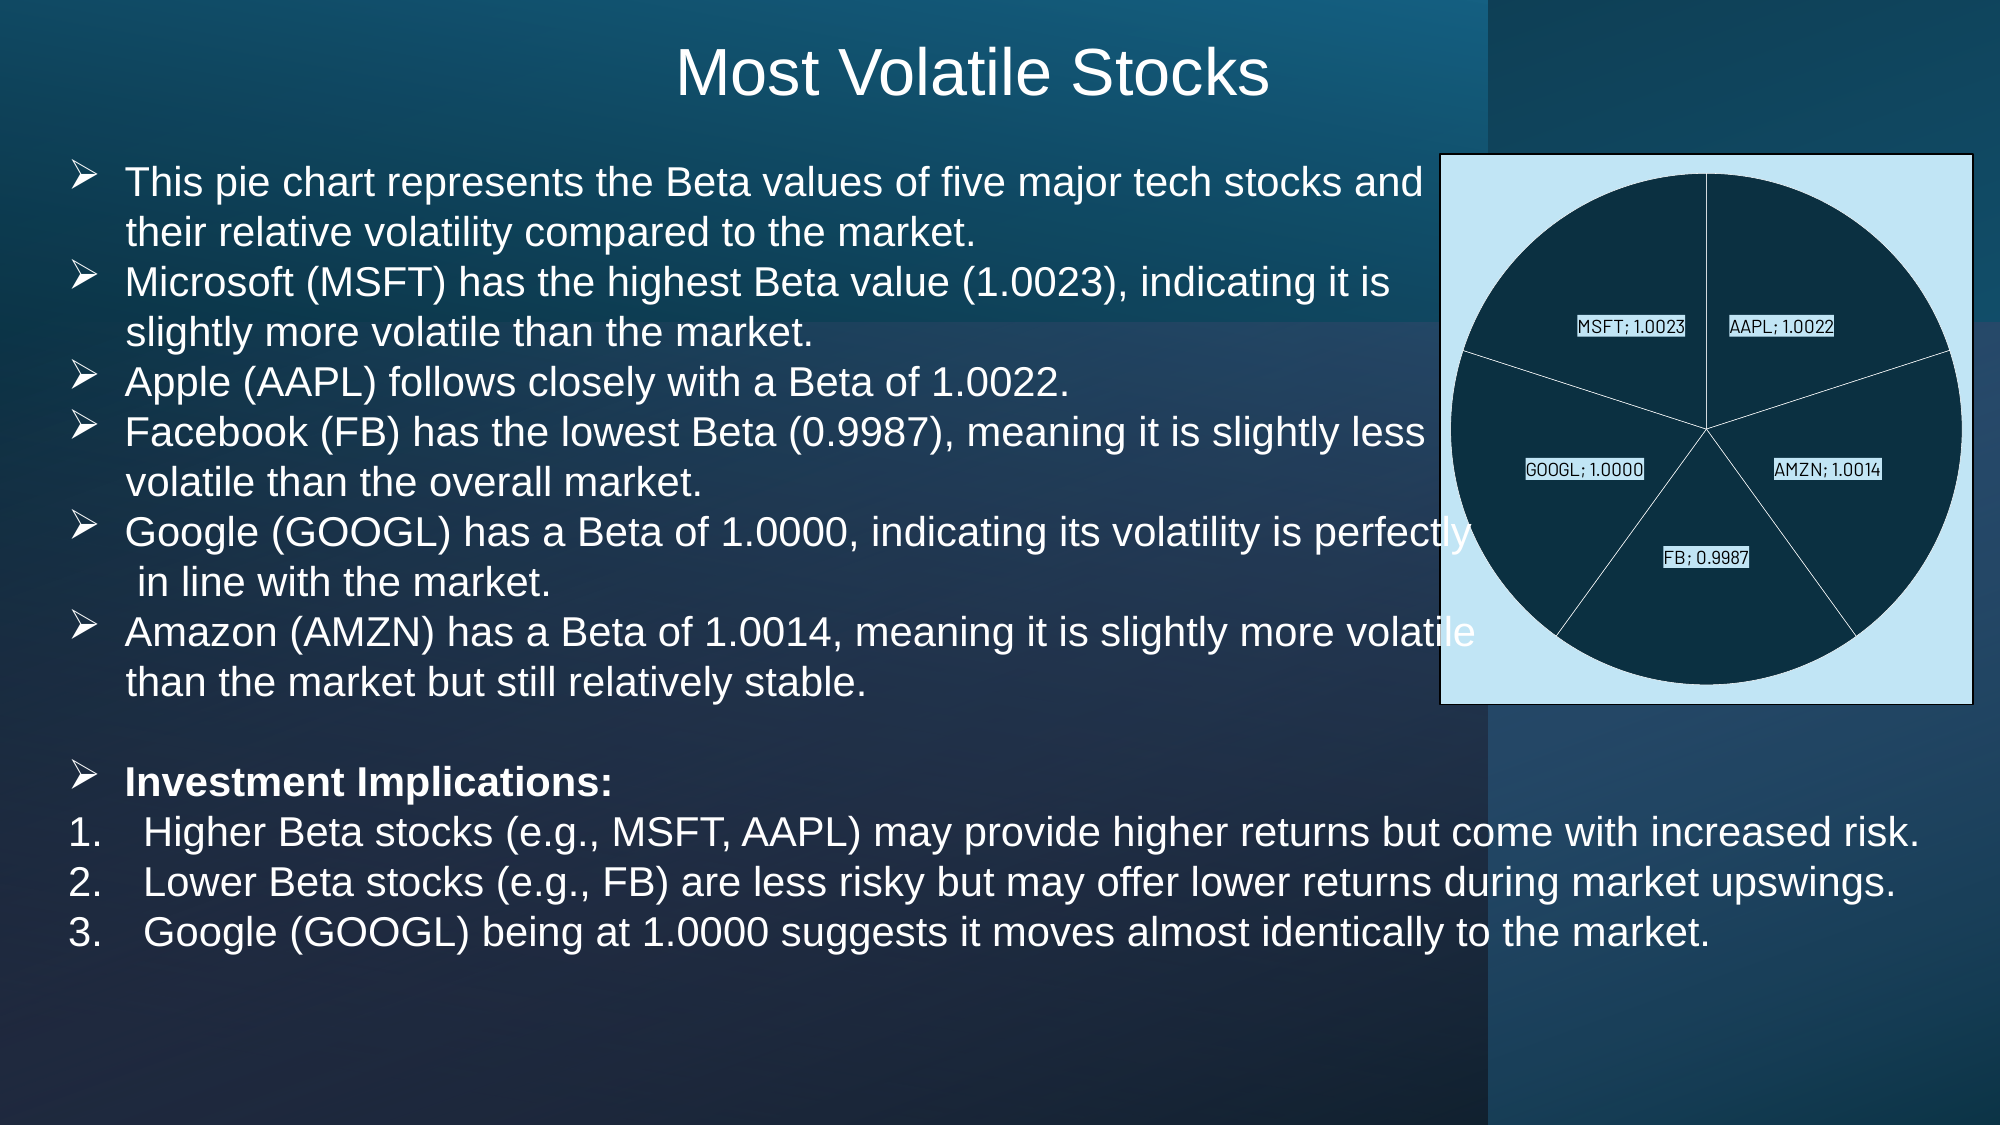

Most Volatile Stocks
This pie chart represents the Beta values of five major tech stocks and
     their relative volatility compared to the market.
Microsoft (MSFT) has the highest Beta value (1.0023), indicating it is
     slightly more volatile than the market.
Apple (AAPL) follows closely with a Beta of 1.0022.
Facebook (FB) has the lowest Beta (0.9987), meaning it is slightly less
     volatile than the overall market.
Google (GOOGL) has a Beta of 1.0000, indicating its volatility is perfectly
      in line with the market.
Amazon (AMZN) has a Beta of 1.0014, meaning it is slightly more volatile
     than the market but still relatively stable.

Investment Implications:
Higher Beta stocks (e.g., MSFT, AAPL) may provide higher returns but come with increased risk.
Lower Beta stocks (e.g., FB) are less risky but may offer lower returns during market upswings.
Google (GOOGL) being at 1.0000 suggests it moves almost identically to the market.

### Chart

| Category | Total |
|---|---|
| AAPL | 1.0021898973796934 |
| AMZN | 1.001382483818768 |
| FB | 0.9986823952814176 |
| GOOGL | 0.9999532291770321 |
| MSFT | 1.0023216601815843 |